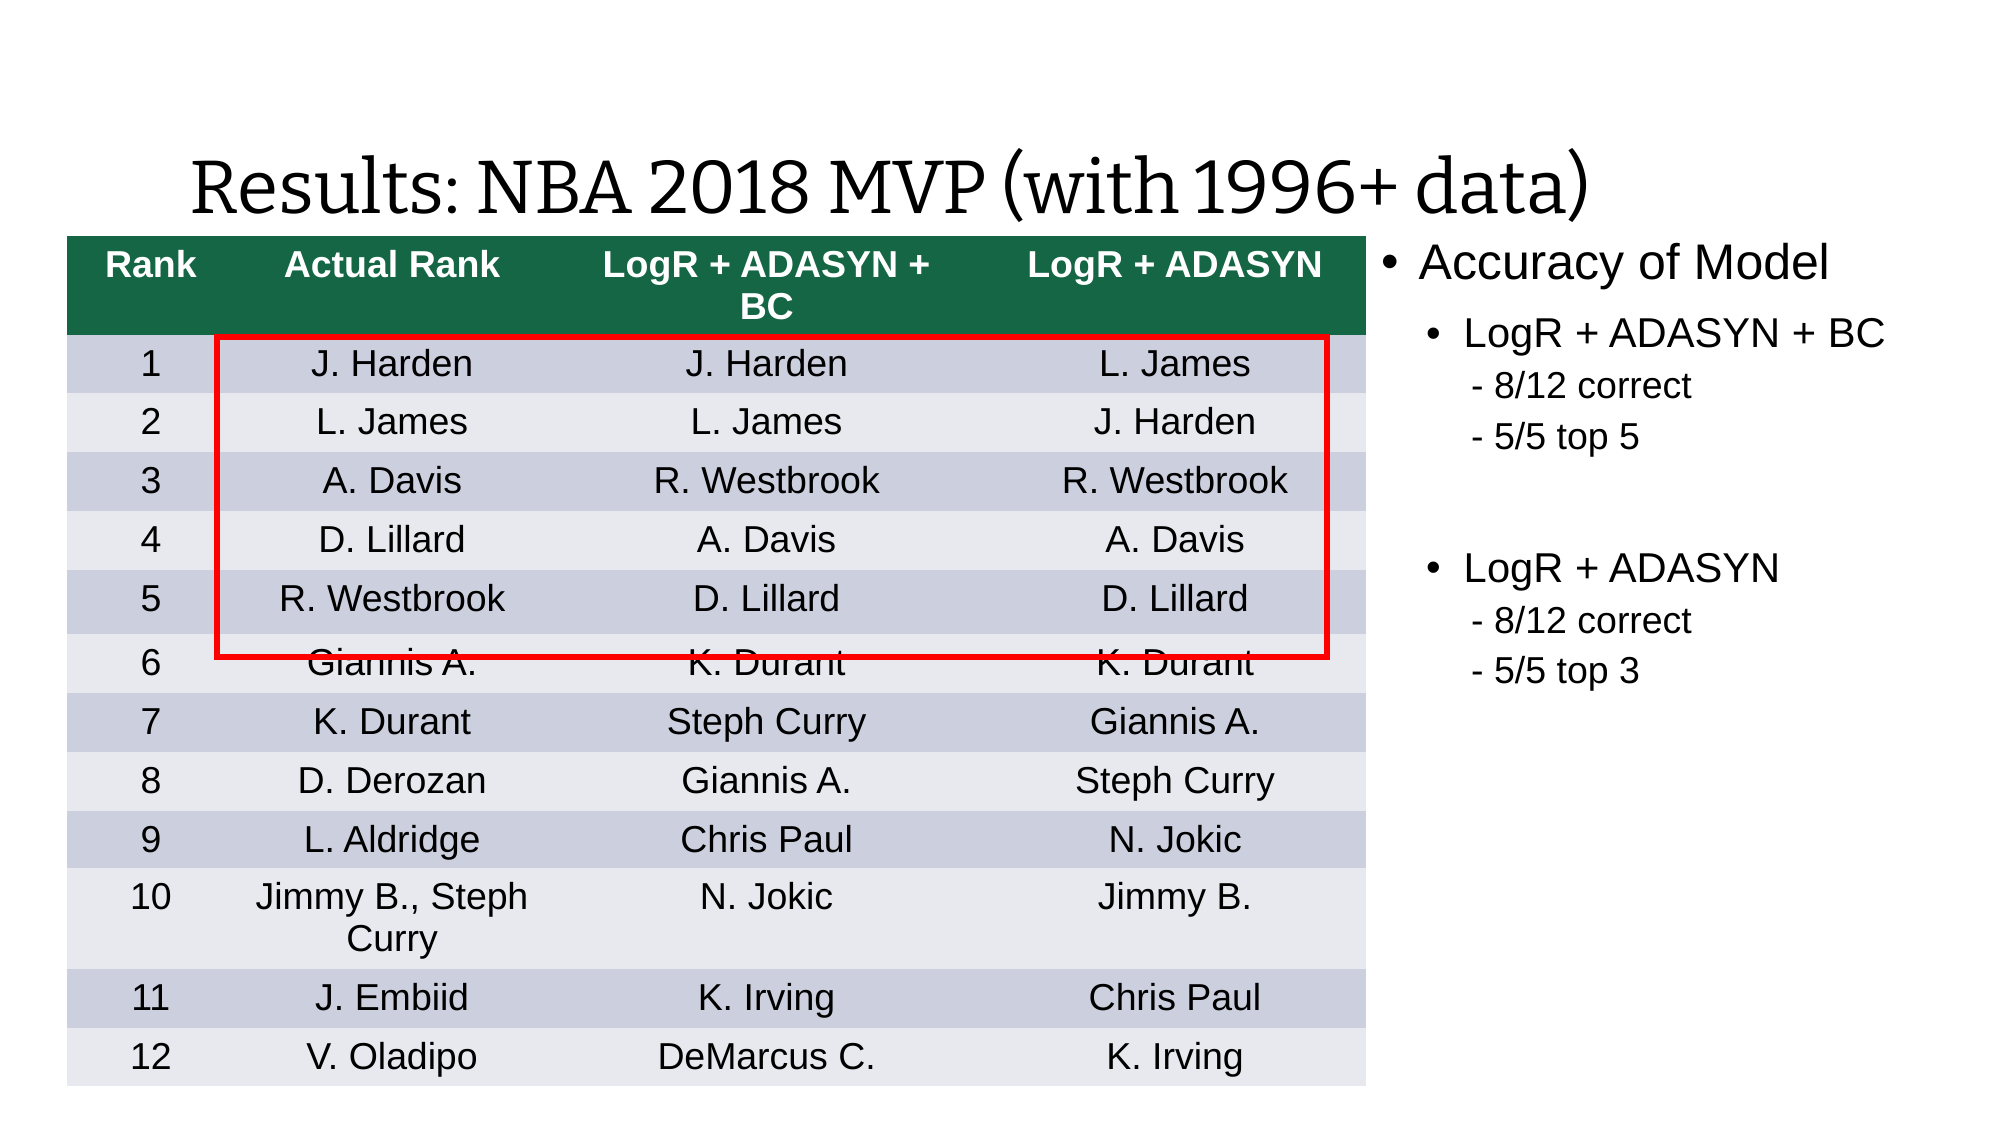

# Results: NBA 2018 MVP (with 1996+ data)
Accuracy of Model
LogR + ADASYN + BC
- 8/12 correct
- 5/5 top 5

LogR + ADASYN
- 8/12 correct
- 5/5 top 3

| Rank | Actual Rank | LogR + ADASYN + BC | LogR + ADASYN |
| --- | --- | --- | --- |
| 1 | J. Harden | J. Harden | L. James |
| 2 | L. James | L. James | J. Harden |
| 3 | A. Davis | R. Westbrook | R. Westbrook |
| 4 | D. Lillard | A. Davis | A. Davis |
| 5 | R. Westbrook | D. Lillard | D. Lillard |
| 6 | Giannis A. | K. Durant | K. Durant |
| 7 | K. Durant | Steph Curry | Giannis A. |
| 8 | D. Derozan | Giannis A. | Steph Curry |
| 9 | L. Aldridge | Chris Paul | N. Jokic |
| 10 | Jimmy B., Steph Curry | N. Jokic | Jimmy B. |
| 11 | J. Embiid | K. Irving | Chris Paul |
| 12 | V. Oladipo | DeMarcus C. | K. Irving |